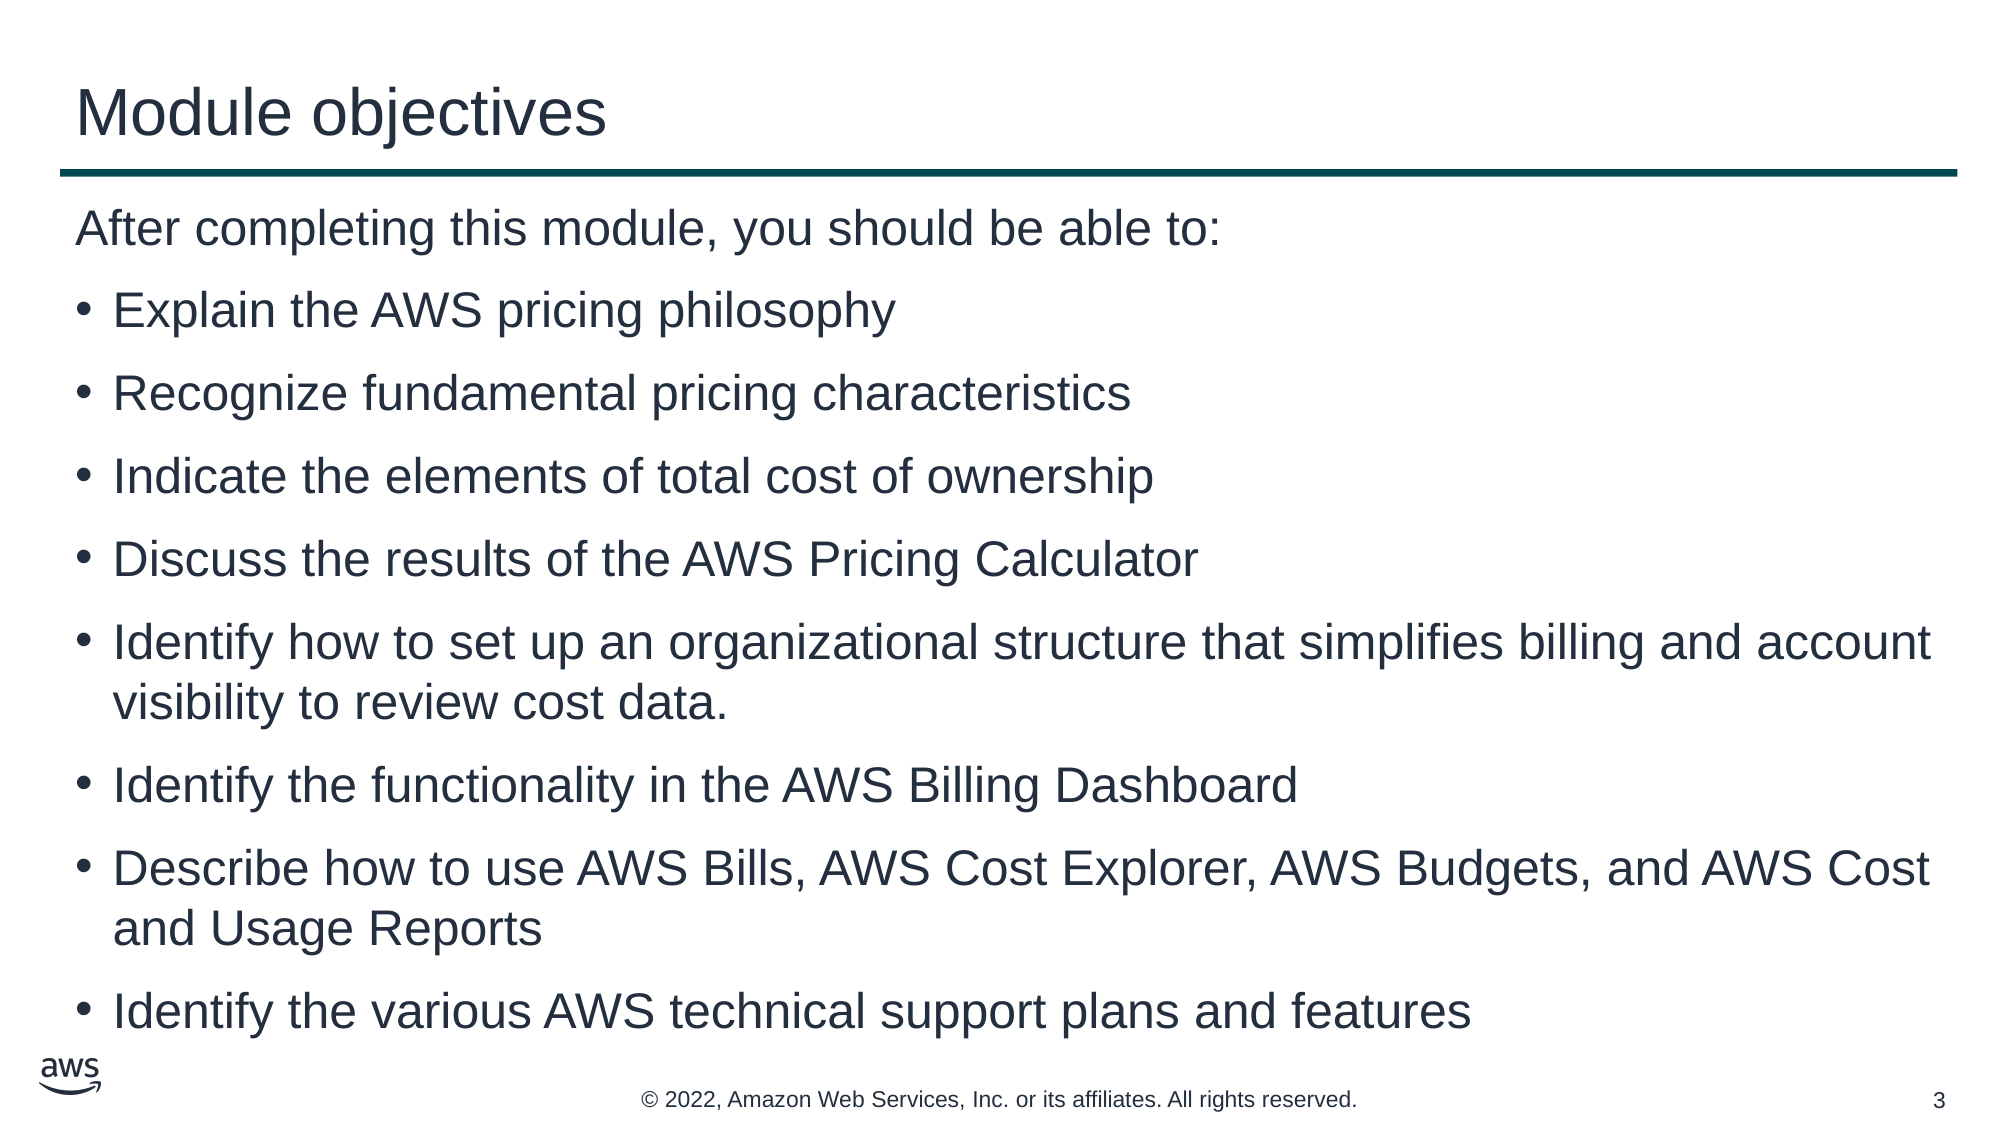

# Module objectives
After completing this module, you should be able to:
Explain the AWS pricing philosophy
Recognize fundamental pricing characteristics
Indicate the elements of total cost of ownership
Discuss the results of the AWS Pricing Calculator
Identify how to set up an organizational structure that simplifies billing and account visibility to review cost data.
Identify the functionality in the AWS Billing Dashboard
Describe how to use AWS Bills, AWS Cost Explorer, AWS Budgets, and AWS Cost and Usage Reports
Identify the various AWS technical support plans and features
3